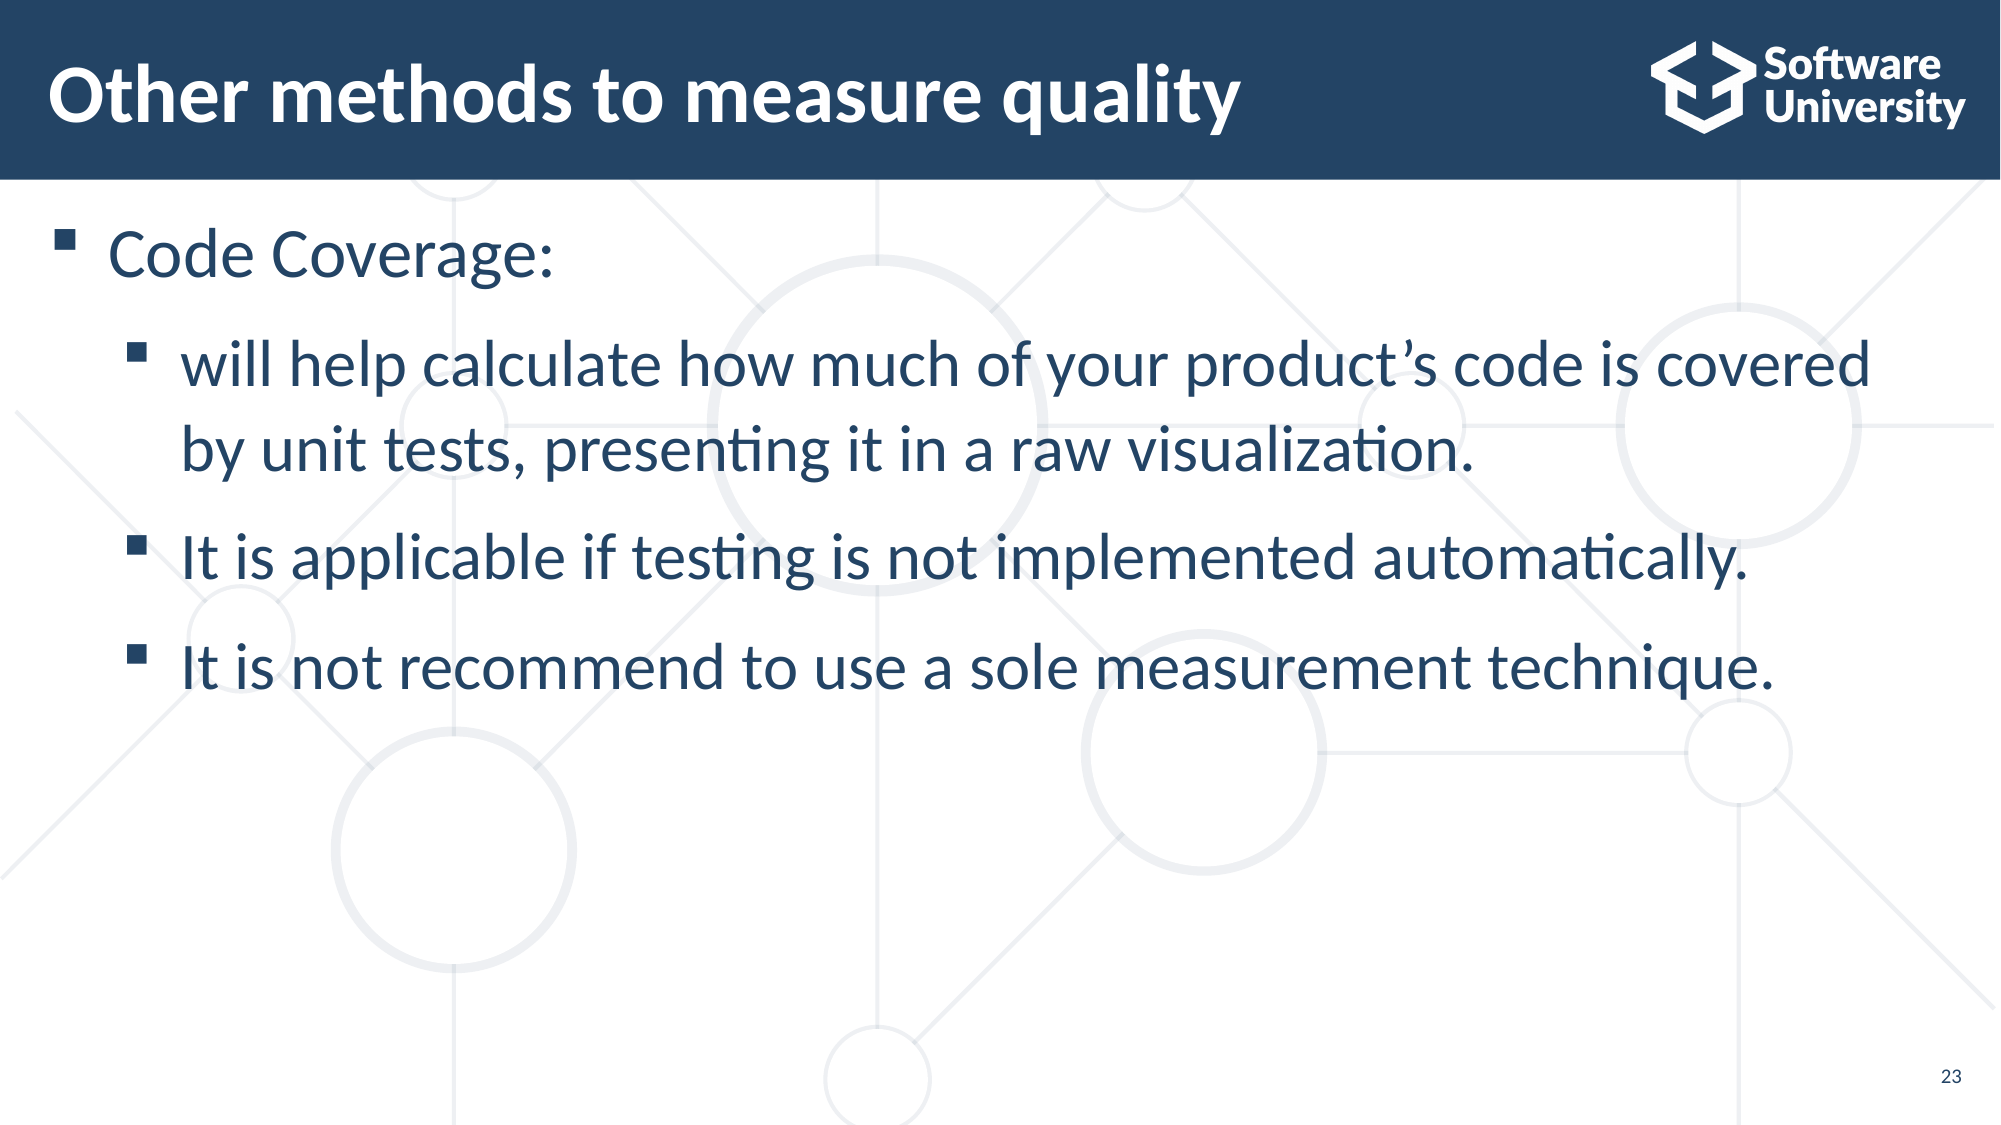

# Other methods to measure quality
Code Coverage:
will help calculate how much of your product’s code is covered by unit tests, presenting it in a raw visualization.
It is applicable if testing is not implemented automatically.
It is not recommend to use a sole measurement technique.
23